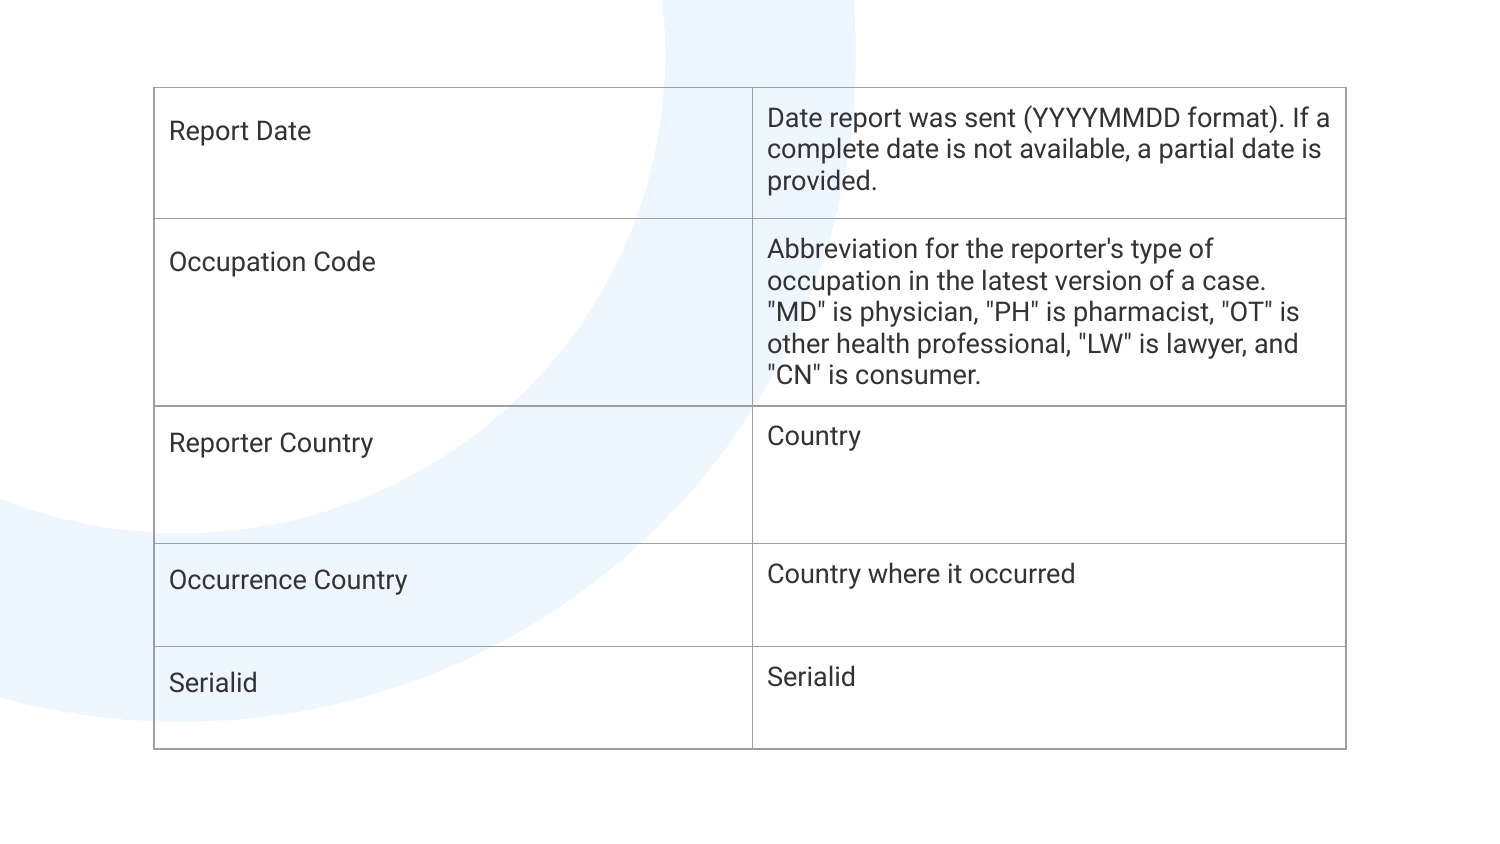

| Report Date | Date report was sent (YYYYMMDD format). If a complete date is not available, a partial date is provided. |
| --- | --- |
| Occupation Code | Abbreviation for the reporter's type of occupation in the latest version of a case. "MD" is physician, "PH" is pharmacist, "OT" is other health professional, "LW" is lawyer, and "CN" is consumer. |
| Reporter Country | Country |
| Occurrence Country | Country where it occurred |
| Serialid | Serialid |